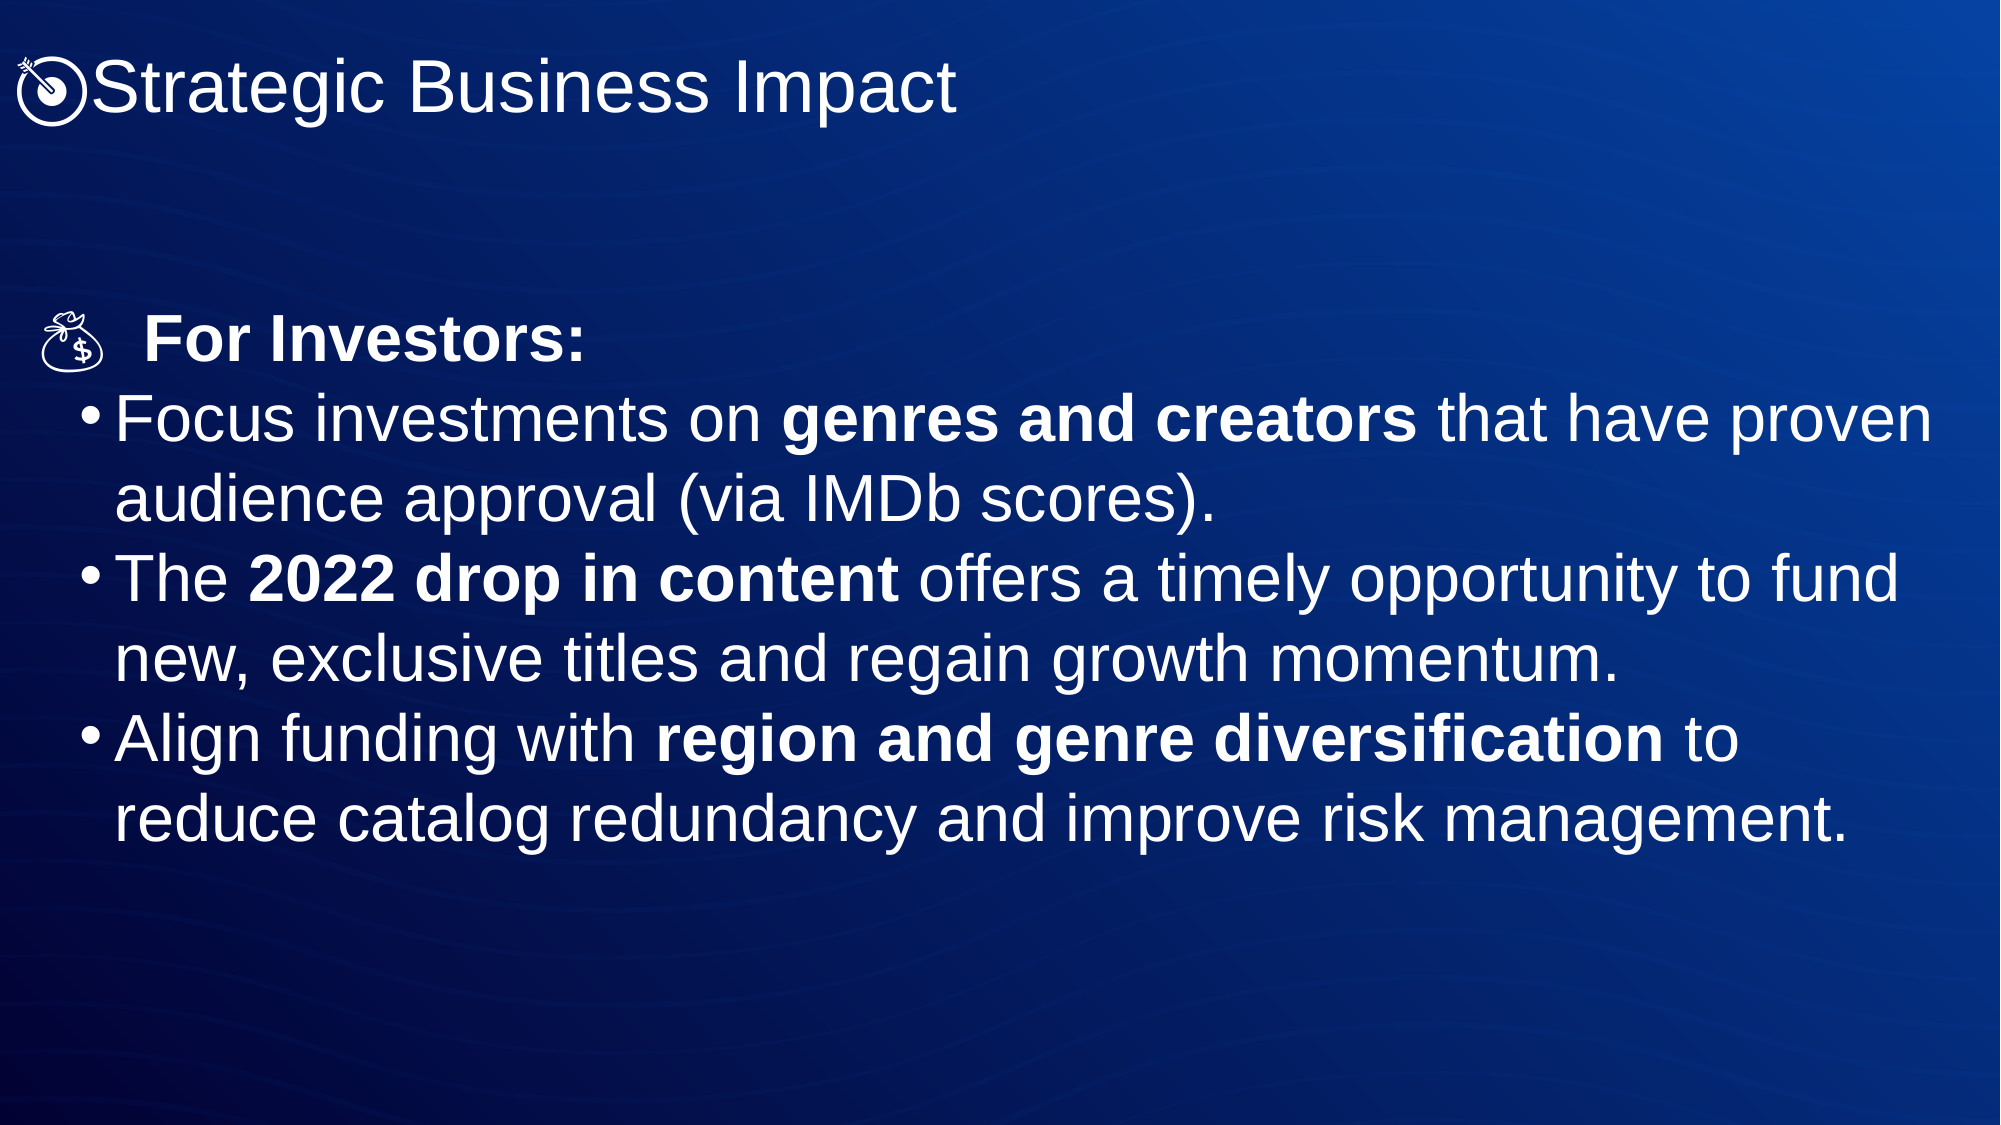

🎯Strategic Business Impact
💰  For Investors:
Focus investments on genres and creators that have proven audience approval (via IMDb scores).
The 2022 drop in content offers a timely opportunity to fund new, exclusive titles and regain growth momentum.
Align funding with region and genre diversification to reduce catalog redundancy and improve risk management.